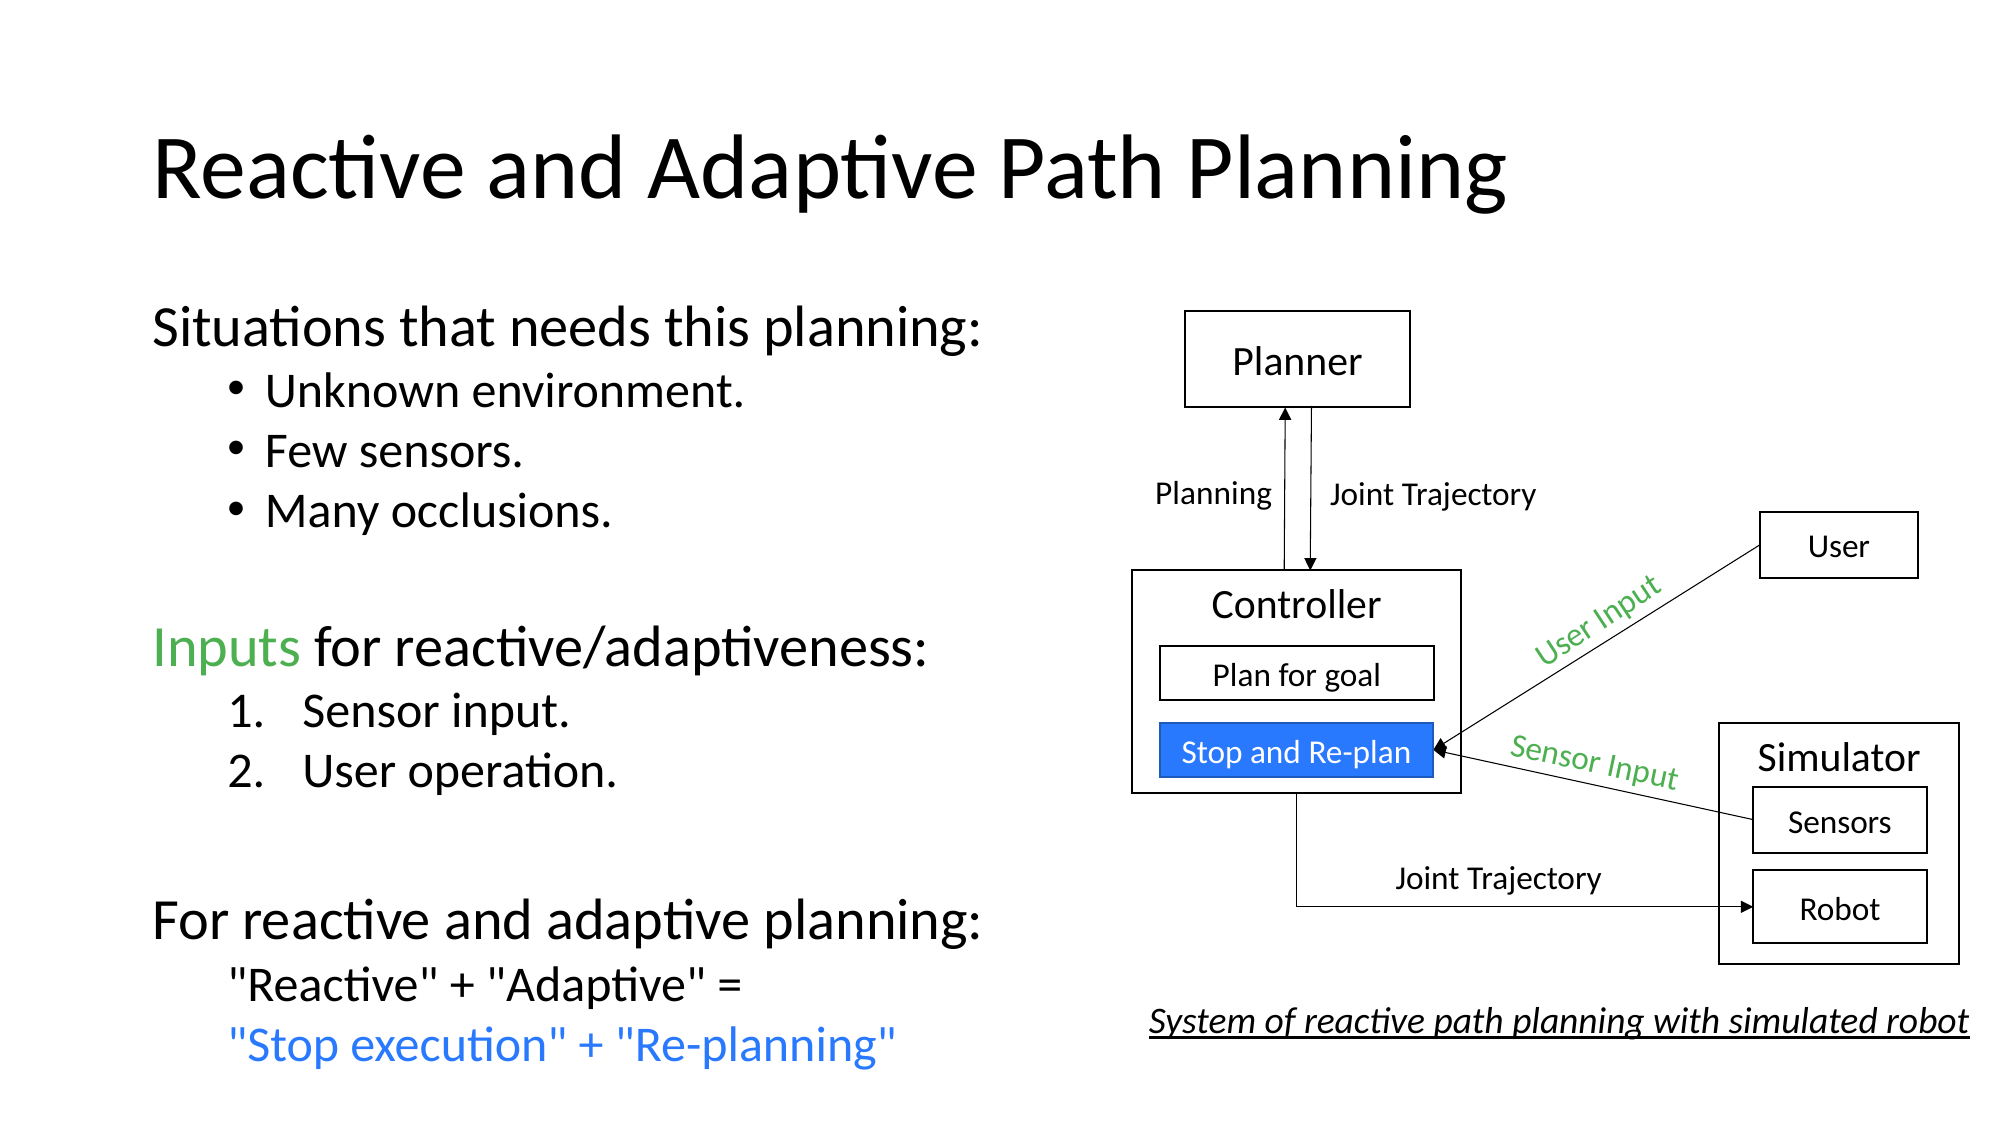

# Reactive and Adaptive Path Planning
Situations that needs this planning:
Unknown environment.
Few sensors.
Many occlusions.

Inputs for reactive/adaptiveness:
Sensor input.
User operation.

For reactive and adaptive planning:
"Reactive" + "Adaptive" =
"Stop execution" + "Re-planning"
Planner
Planning
Joint Trajectory
User
Controller
User Input
Plan for goal
Stop and Re-plan
Simulator
Sensor Input
Sensors
Joint Trajectory
Robot
System of reactive path planning with simulated robot